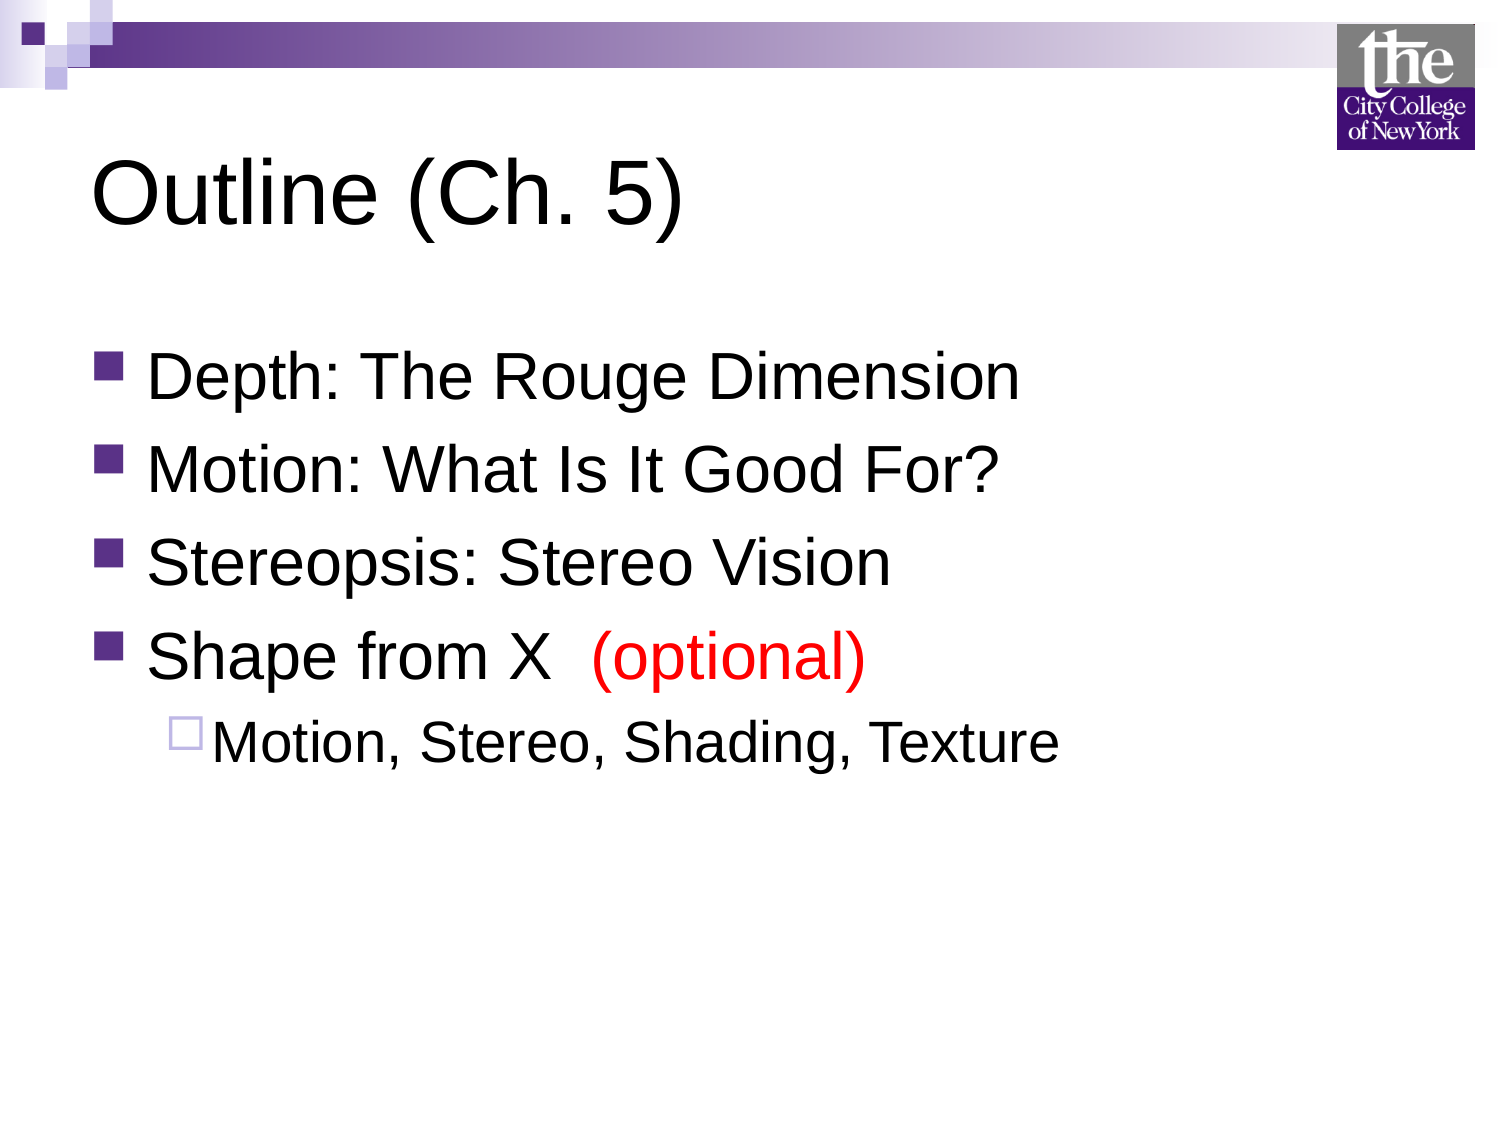

# Outline (Ch. 5)
Depth: The Rouge Dimension
Motion: What Is It Good For?
Stereopsis: Stereo Vision
Shape from X  (optional)
Motion, Stereo, Shading, Texture